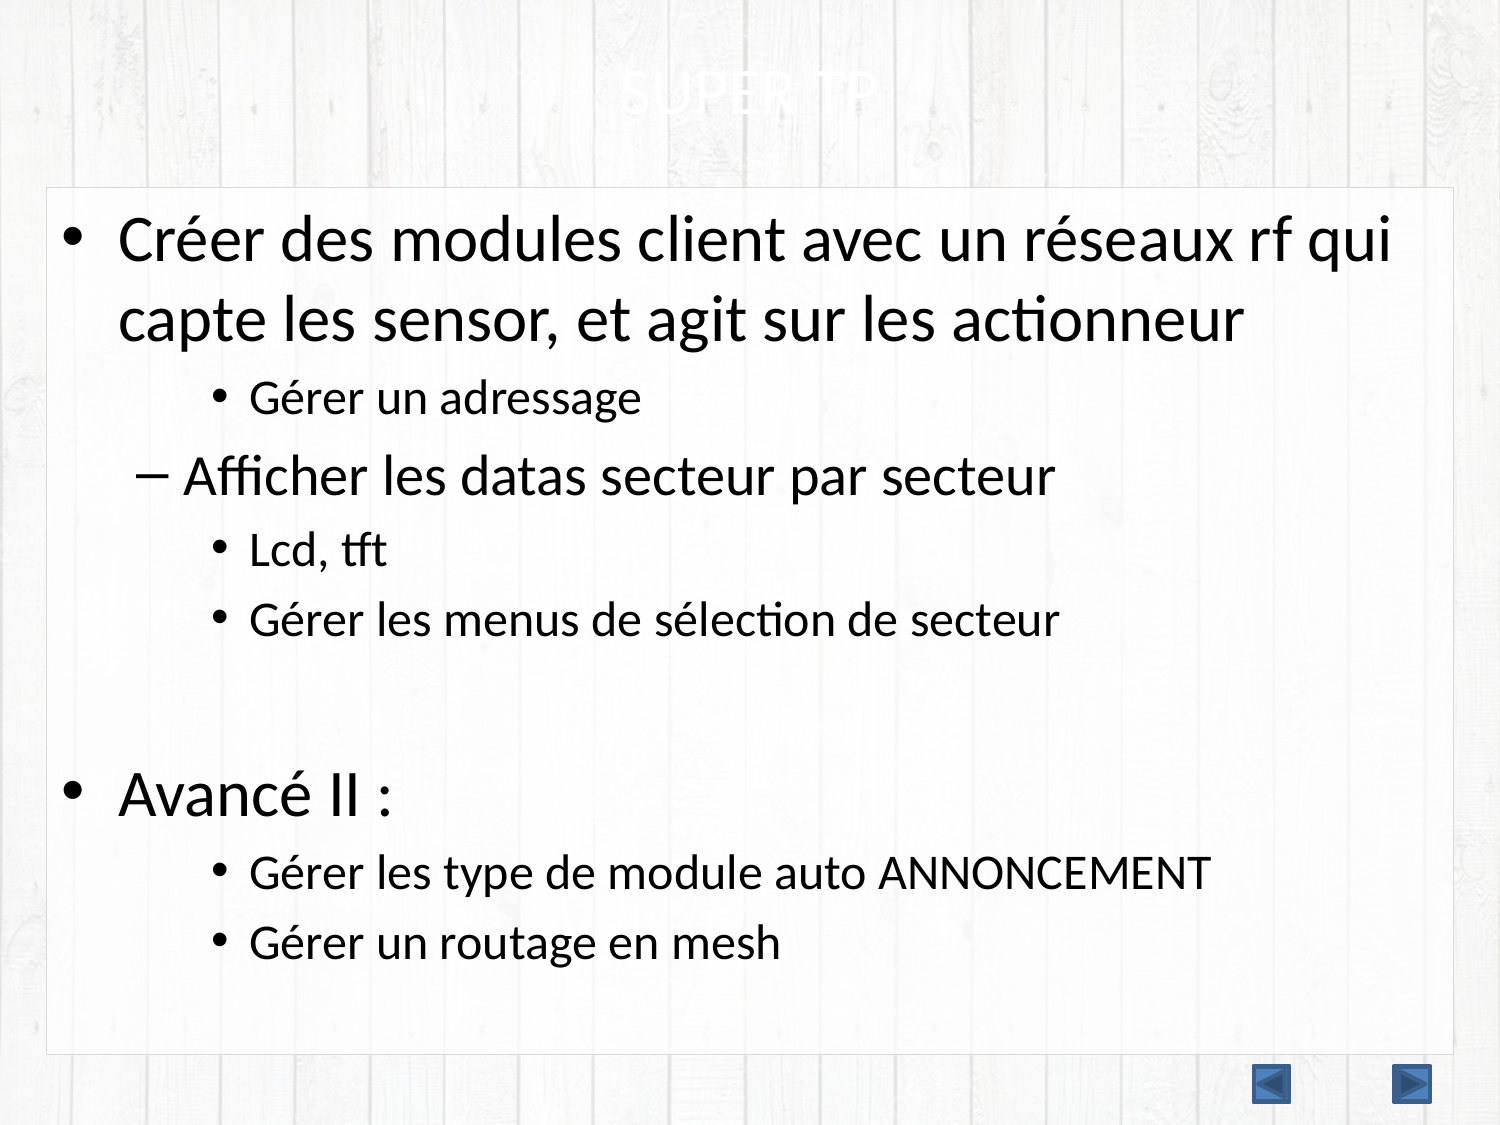

# SUPER TP
Créer des modules client avec un réseaux rf qui capte les sensor, et agit sur les actionneur
Gérer un adressage
Afficher les datas secteur par secteur
Lcd, tft
Gérer les menus de sélection de secteur

Avancé II :
Gérer les type de module auto ANNONCEMENT
Gérer un routage en mesh